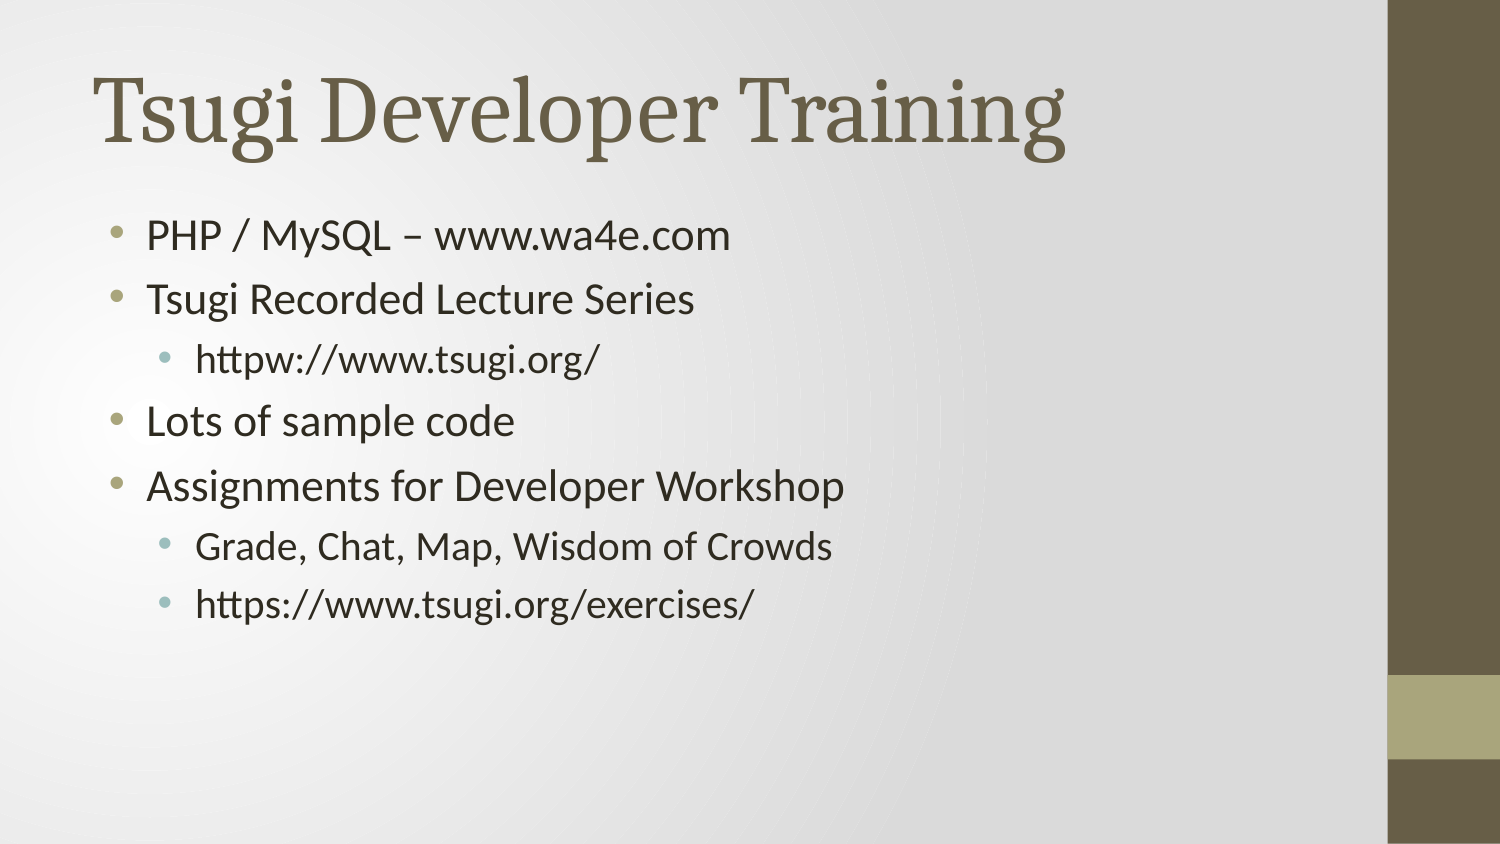

# Tsugi Developer Training
PHP / MySQL – www.wa4e.com
Tsugi Recorded Lecture Series
httpw://www.tsugi.org/
Lots of sample code
Assignments for Developer Workshop
Grade, Chat, Map, Wisdom of Crowds
https://www.tsugi.org/exercises/